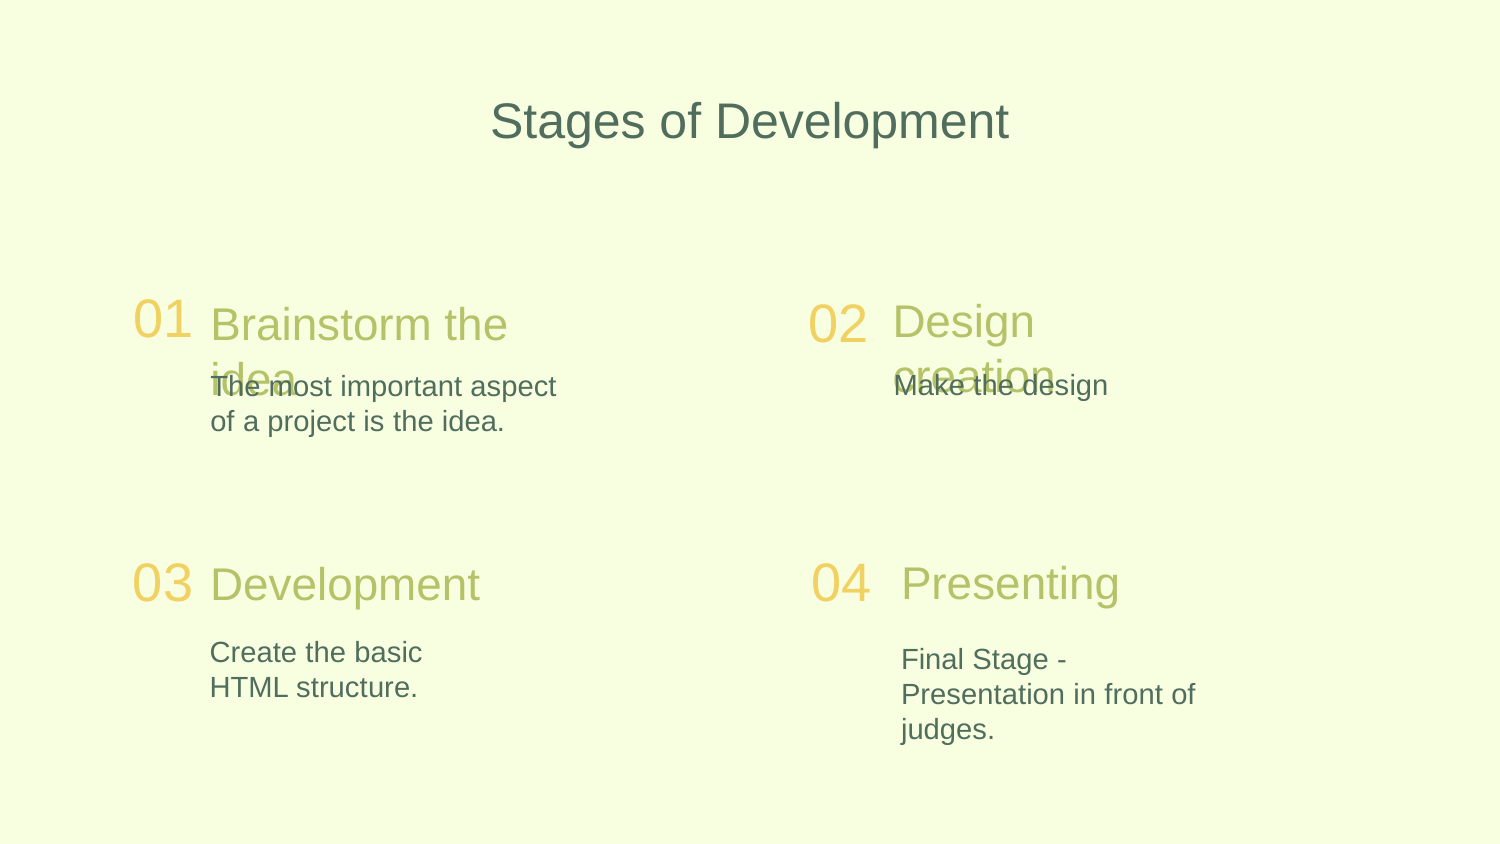

# Stages of Development
01
Brainstorm the idea

The most important aspect of a project is the idea.
02
Design creation
Make the design
03
Development
Create the basic HTML structure.
04
Presenting
Final Stage - Presentation in front of judges.